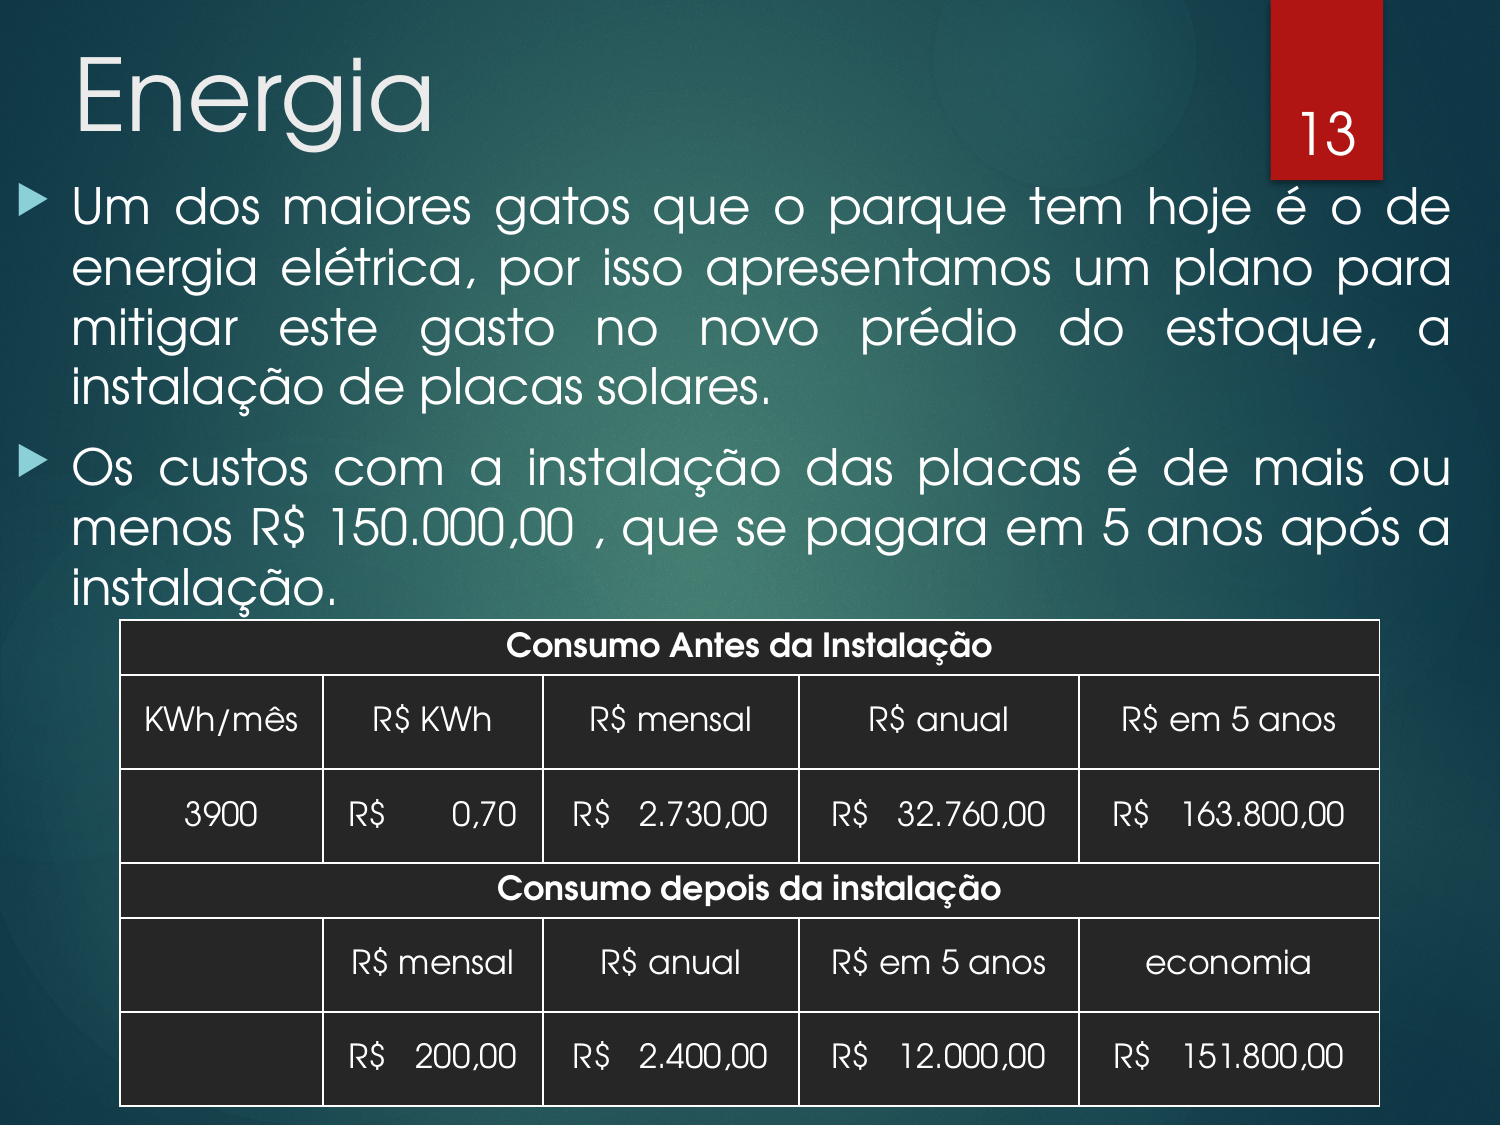

# Energia
13
Um dos maiores gatos que o parque tem hoje é o de energia elétrica, por isso apresentamos um plano para mitigar este gasto no novo prédio do estoque, a instalação de placas solares.
Os custos com a instalação das placas é de mais ou menos R$ 150.000,00 , que se pagara em 5 anos após a instalação.
| Consumo Antes da Instalação |  |  |  |  |
| --- | --- | --- | --- | --- |
| KWh/mês | R$ KWh | R$ mensal | R$ anual | R$ em 5 anos |
| 3900 | R$ 0,70 | R$ 2.730,00 | R$ 32.760,00 | R$ 163.800,00 |
| Consumo depois da instalação | Consumo depois da instalação |  |  |  |
|  | R$ mensal | R$ anual | R$ em 5 anos | economia |
|  | R$ 200,00 | R$ 2.400,00 | R$ 12.000,00 | R$ 151.800,00 |